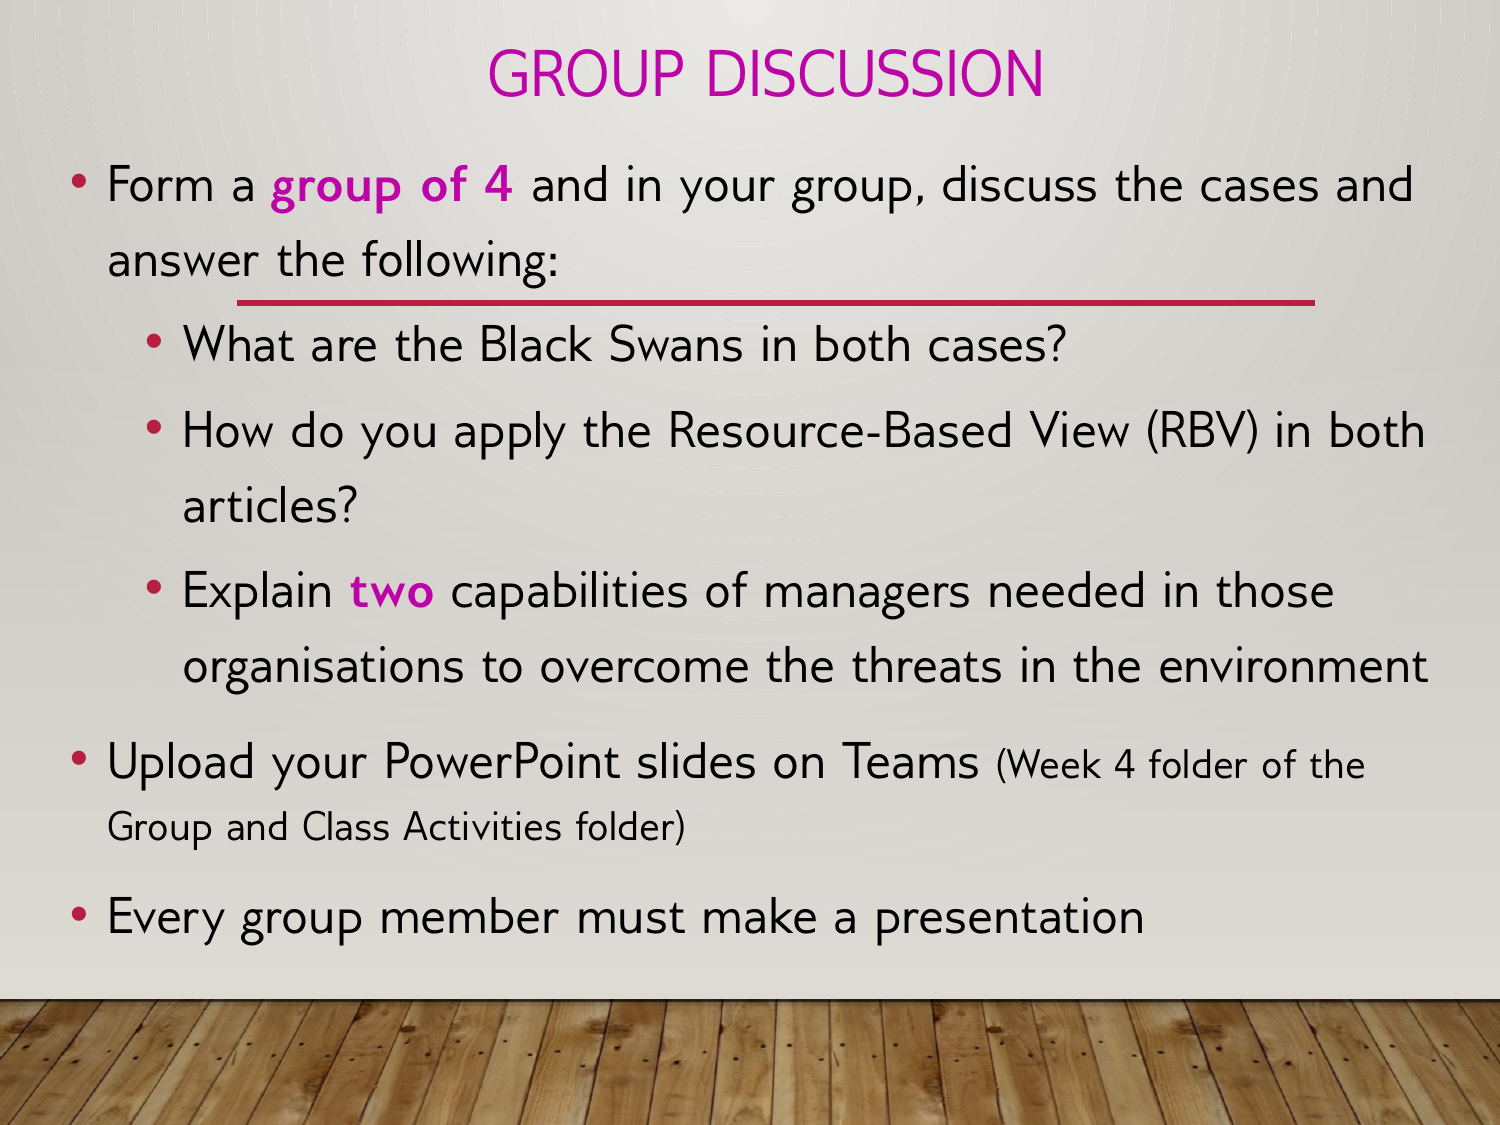

# group discussion
Form a group of 4 and in your group, discuss the cases and answer the following:
What are the Black Swans in both cases?
How do you apply the Resource-Based View (RBV) in both articles?
Explain two capabilities of managers needed in those organisations to overcome the threats in the environment
Upload your PowerPoint slides on Teams (Week 4 folder of the Group and Class Activities folder)
Every group member must make a presentation